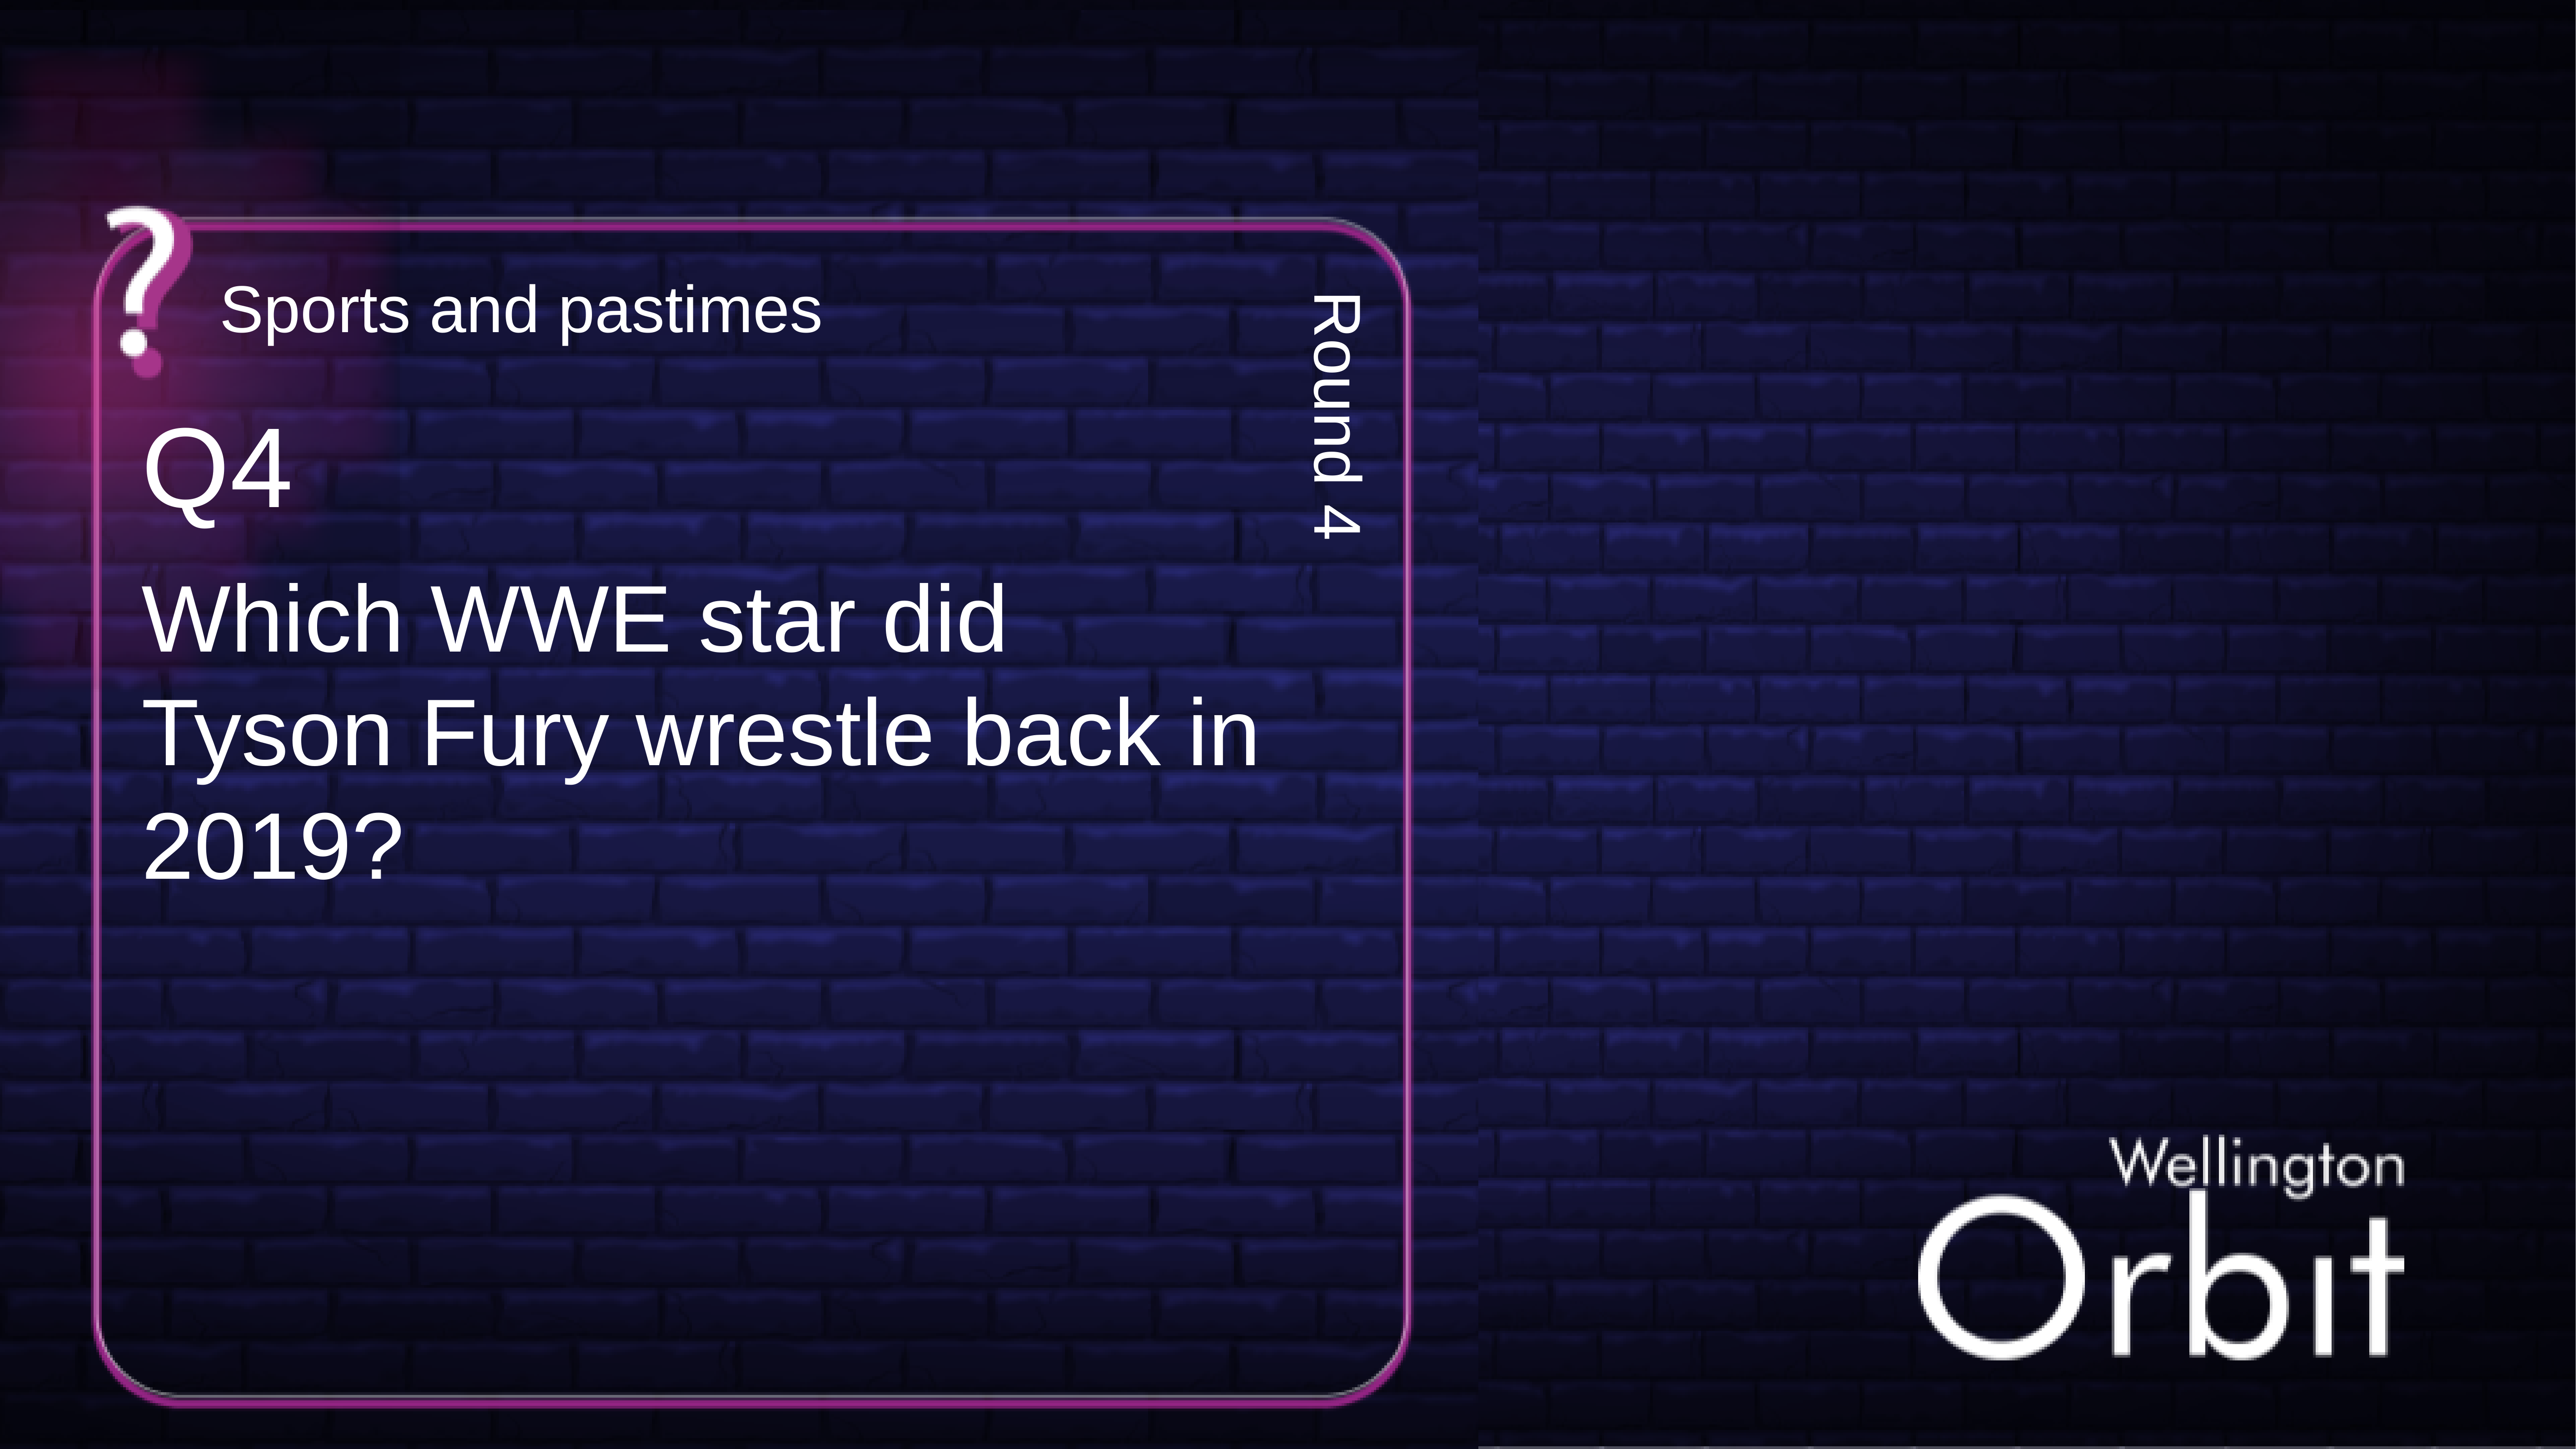

Sports and pastimes
Q4
Round 4
Which WWE star did Tyson Fury wrestle back in 2019?